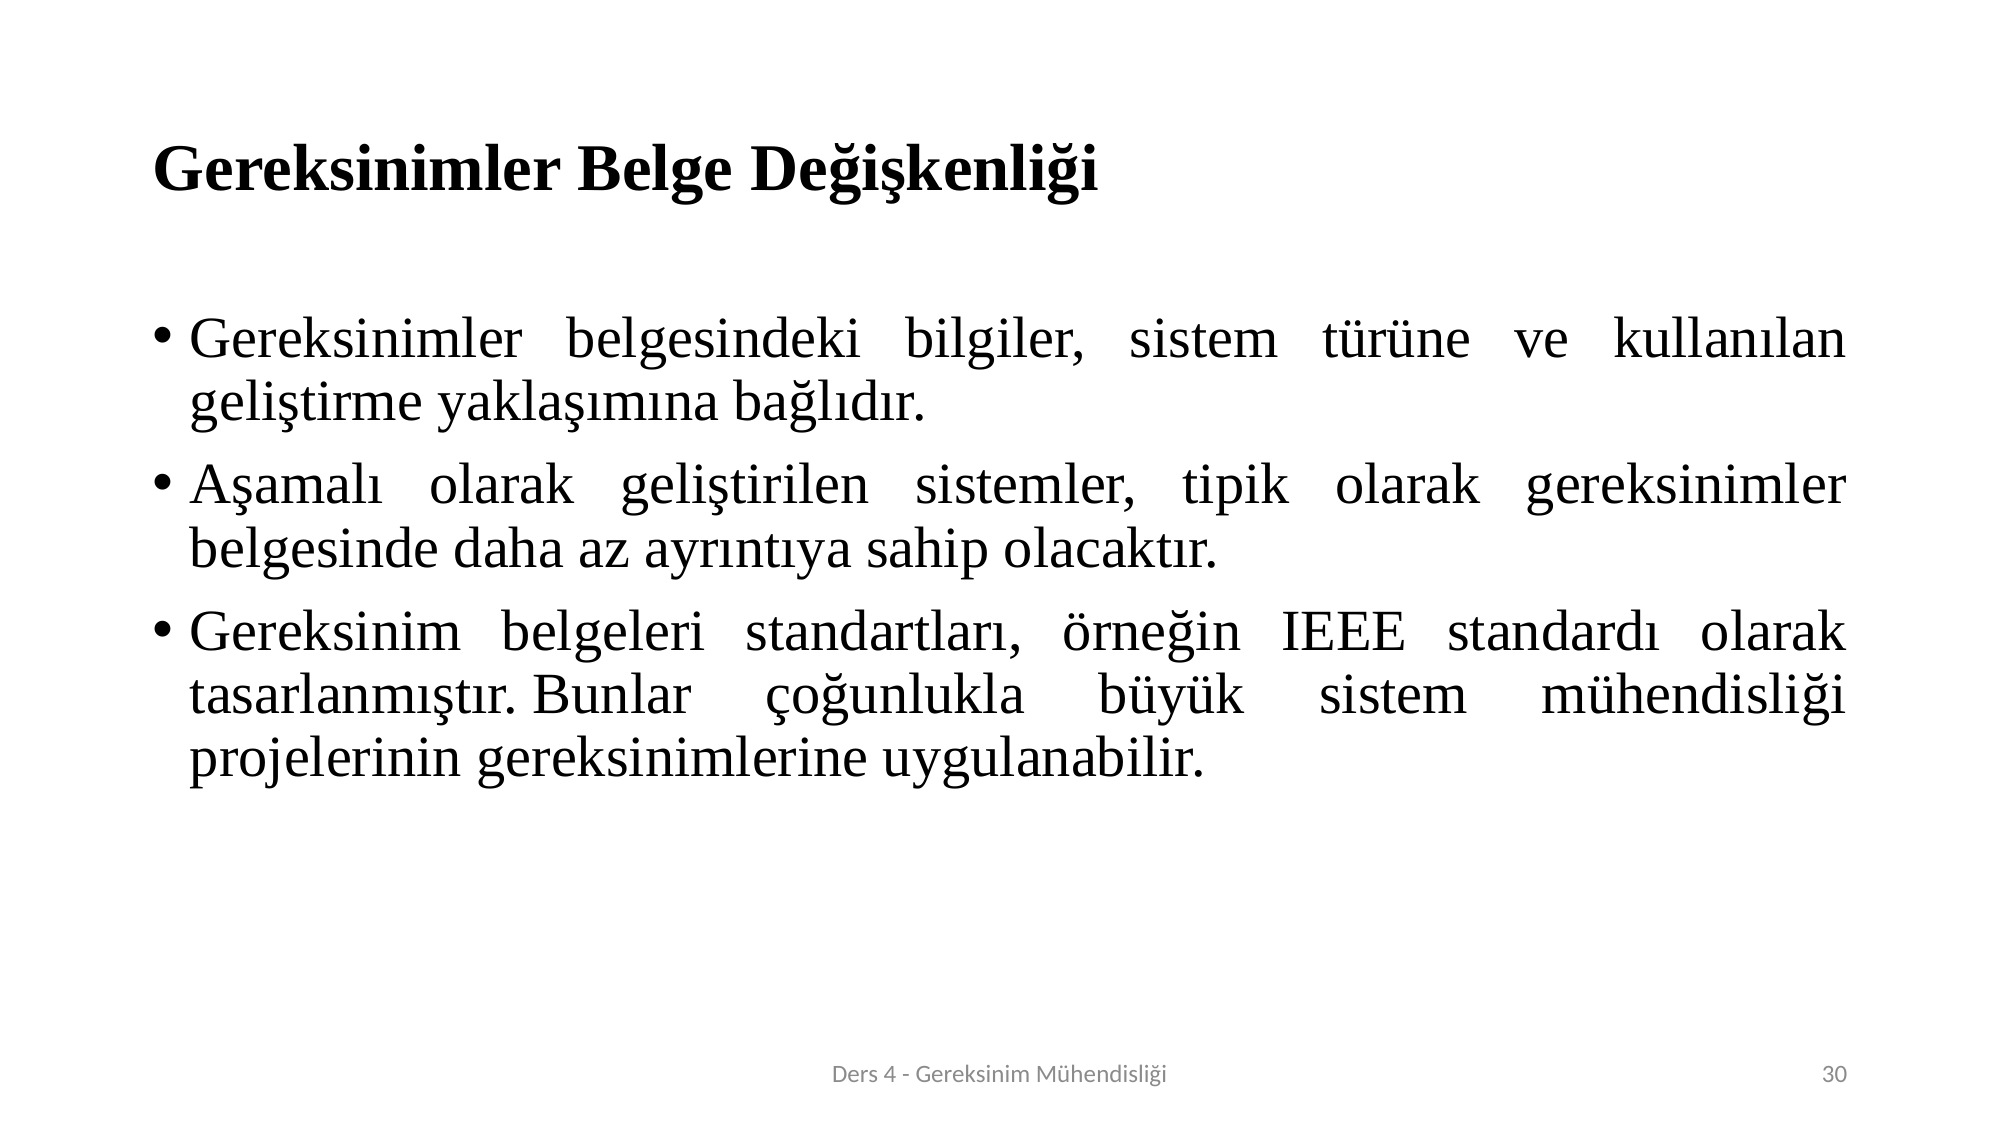

# Gereksinimler Belge Değişkenliği
Gereksinimler belgesindeki bilgiler, sistem türüne ve kullanılan geliştirme yaklaşımına bağlıdır.
Aşamalı olarak geliştirilen sistemler, tipik olarak gereksinimler belgesinde daha az ayrıntıya sahip olacaktır.
Gereksinim belgeleri standartları, örneğin IEEE standardı olarak tasarlanmıştır. Bunlar çoğunlukla büyük sistem mühendisliği projelerinin gereksinimlerine uygulanabilir.
Ders 4 - Gereksinim Mühendisliği
30